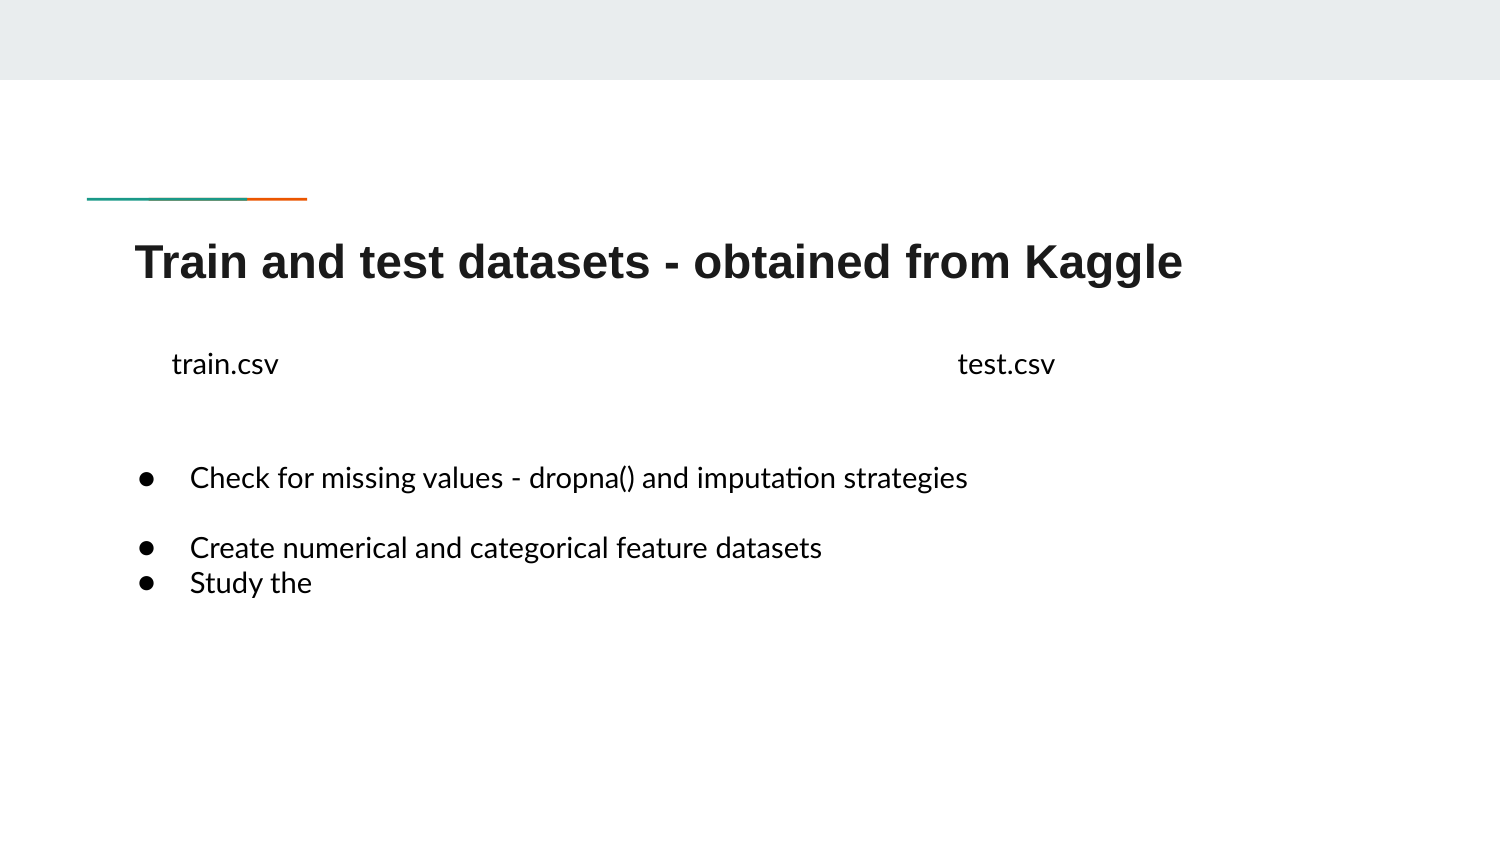

# Train and test datasets - obtained from Kaggle
train.csv
test.csv
Check for missing values - dropna() and imputation strategies

Create numerical and categorical feature datasets
Study the